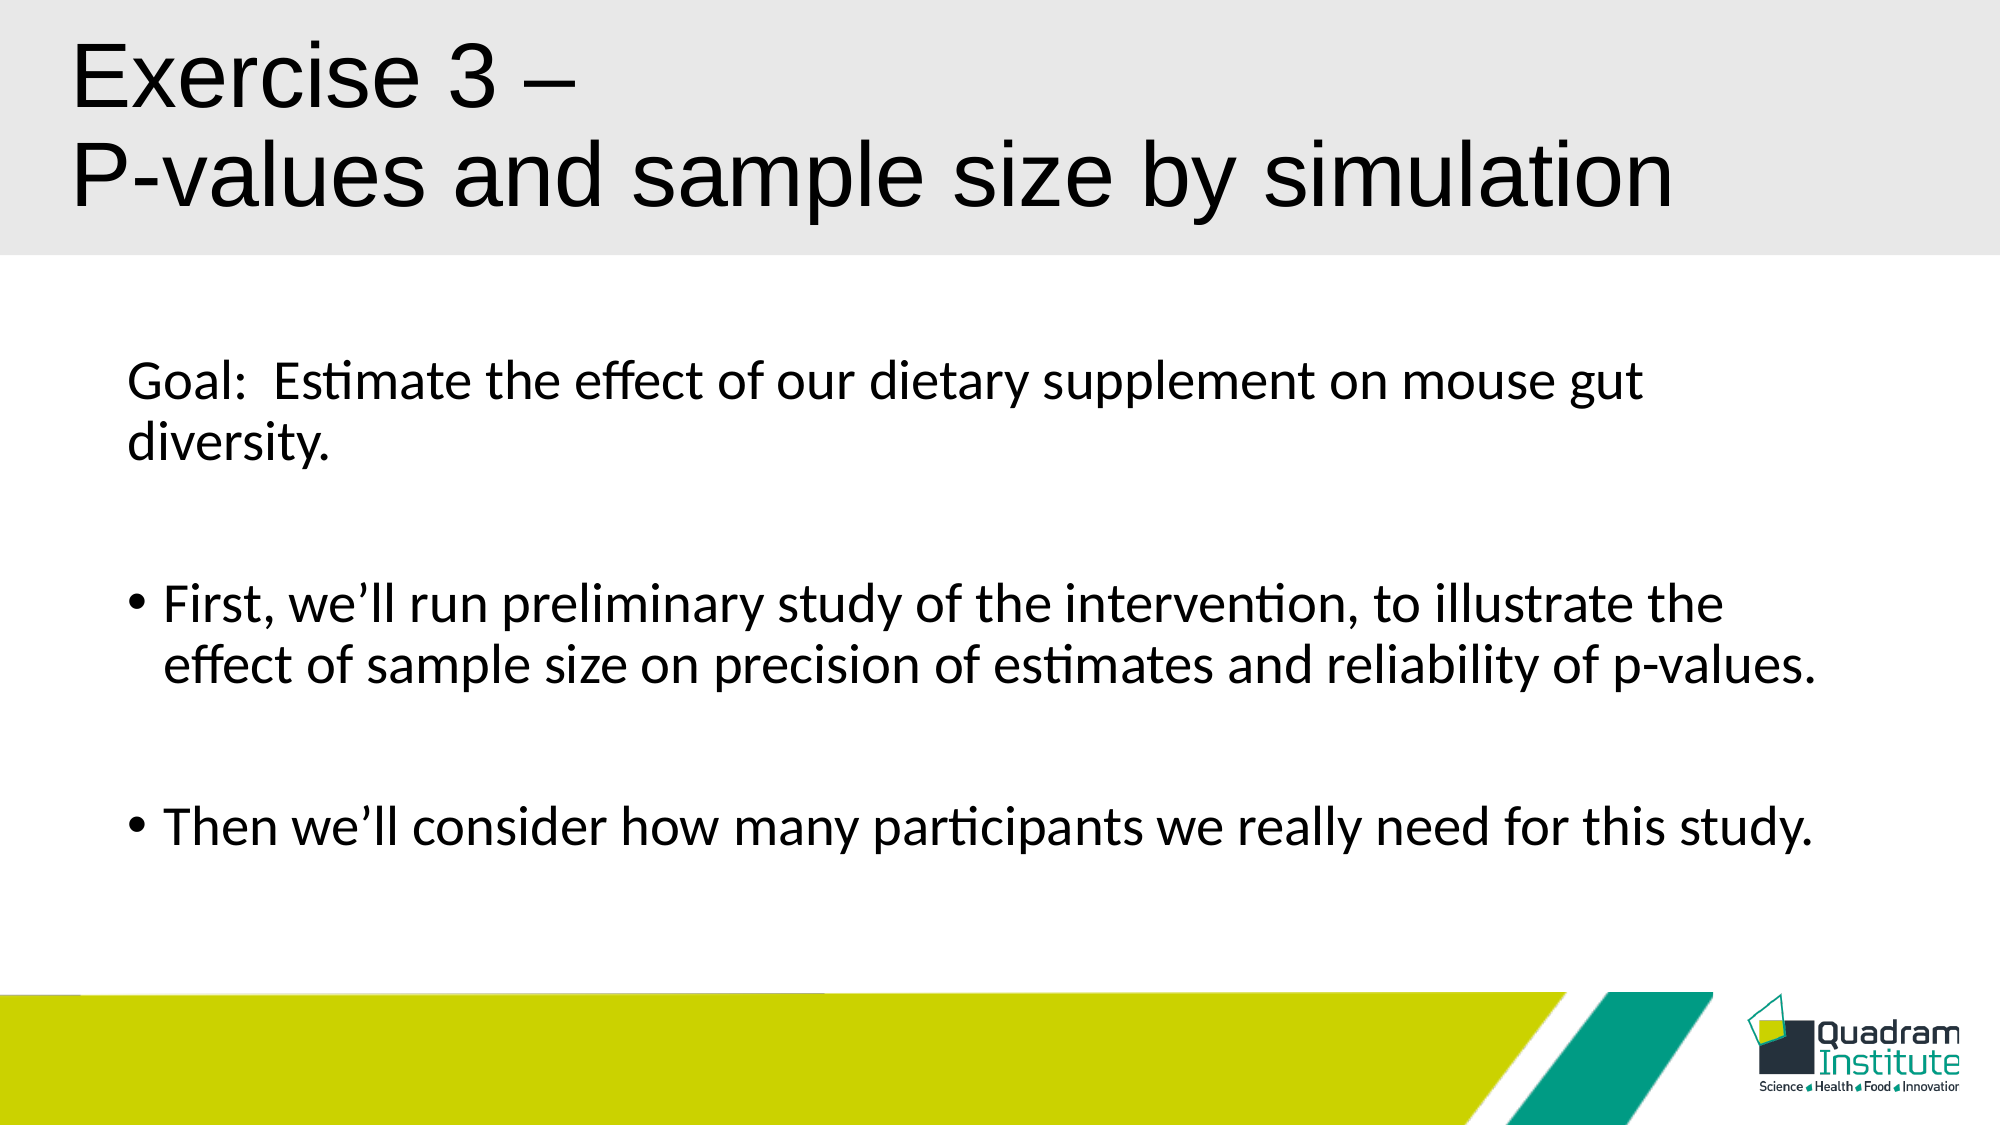

# Exercise 3 – P-values and sample size by simulation

Goal:  Estimate the effect of our dietary supplement on mouse gut diversity.

First, we’ll run preliminary study of the intervention, to illustrate the effect of sample size on precision of estimates and reliability of p-values.

Then we’ll consider how many participants we really need for this study.